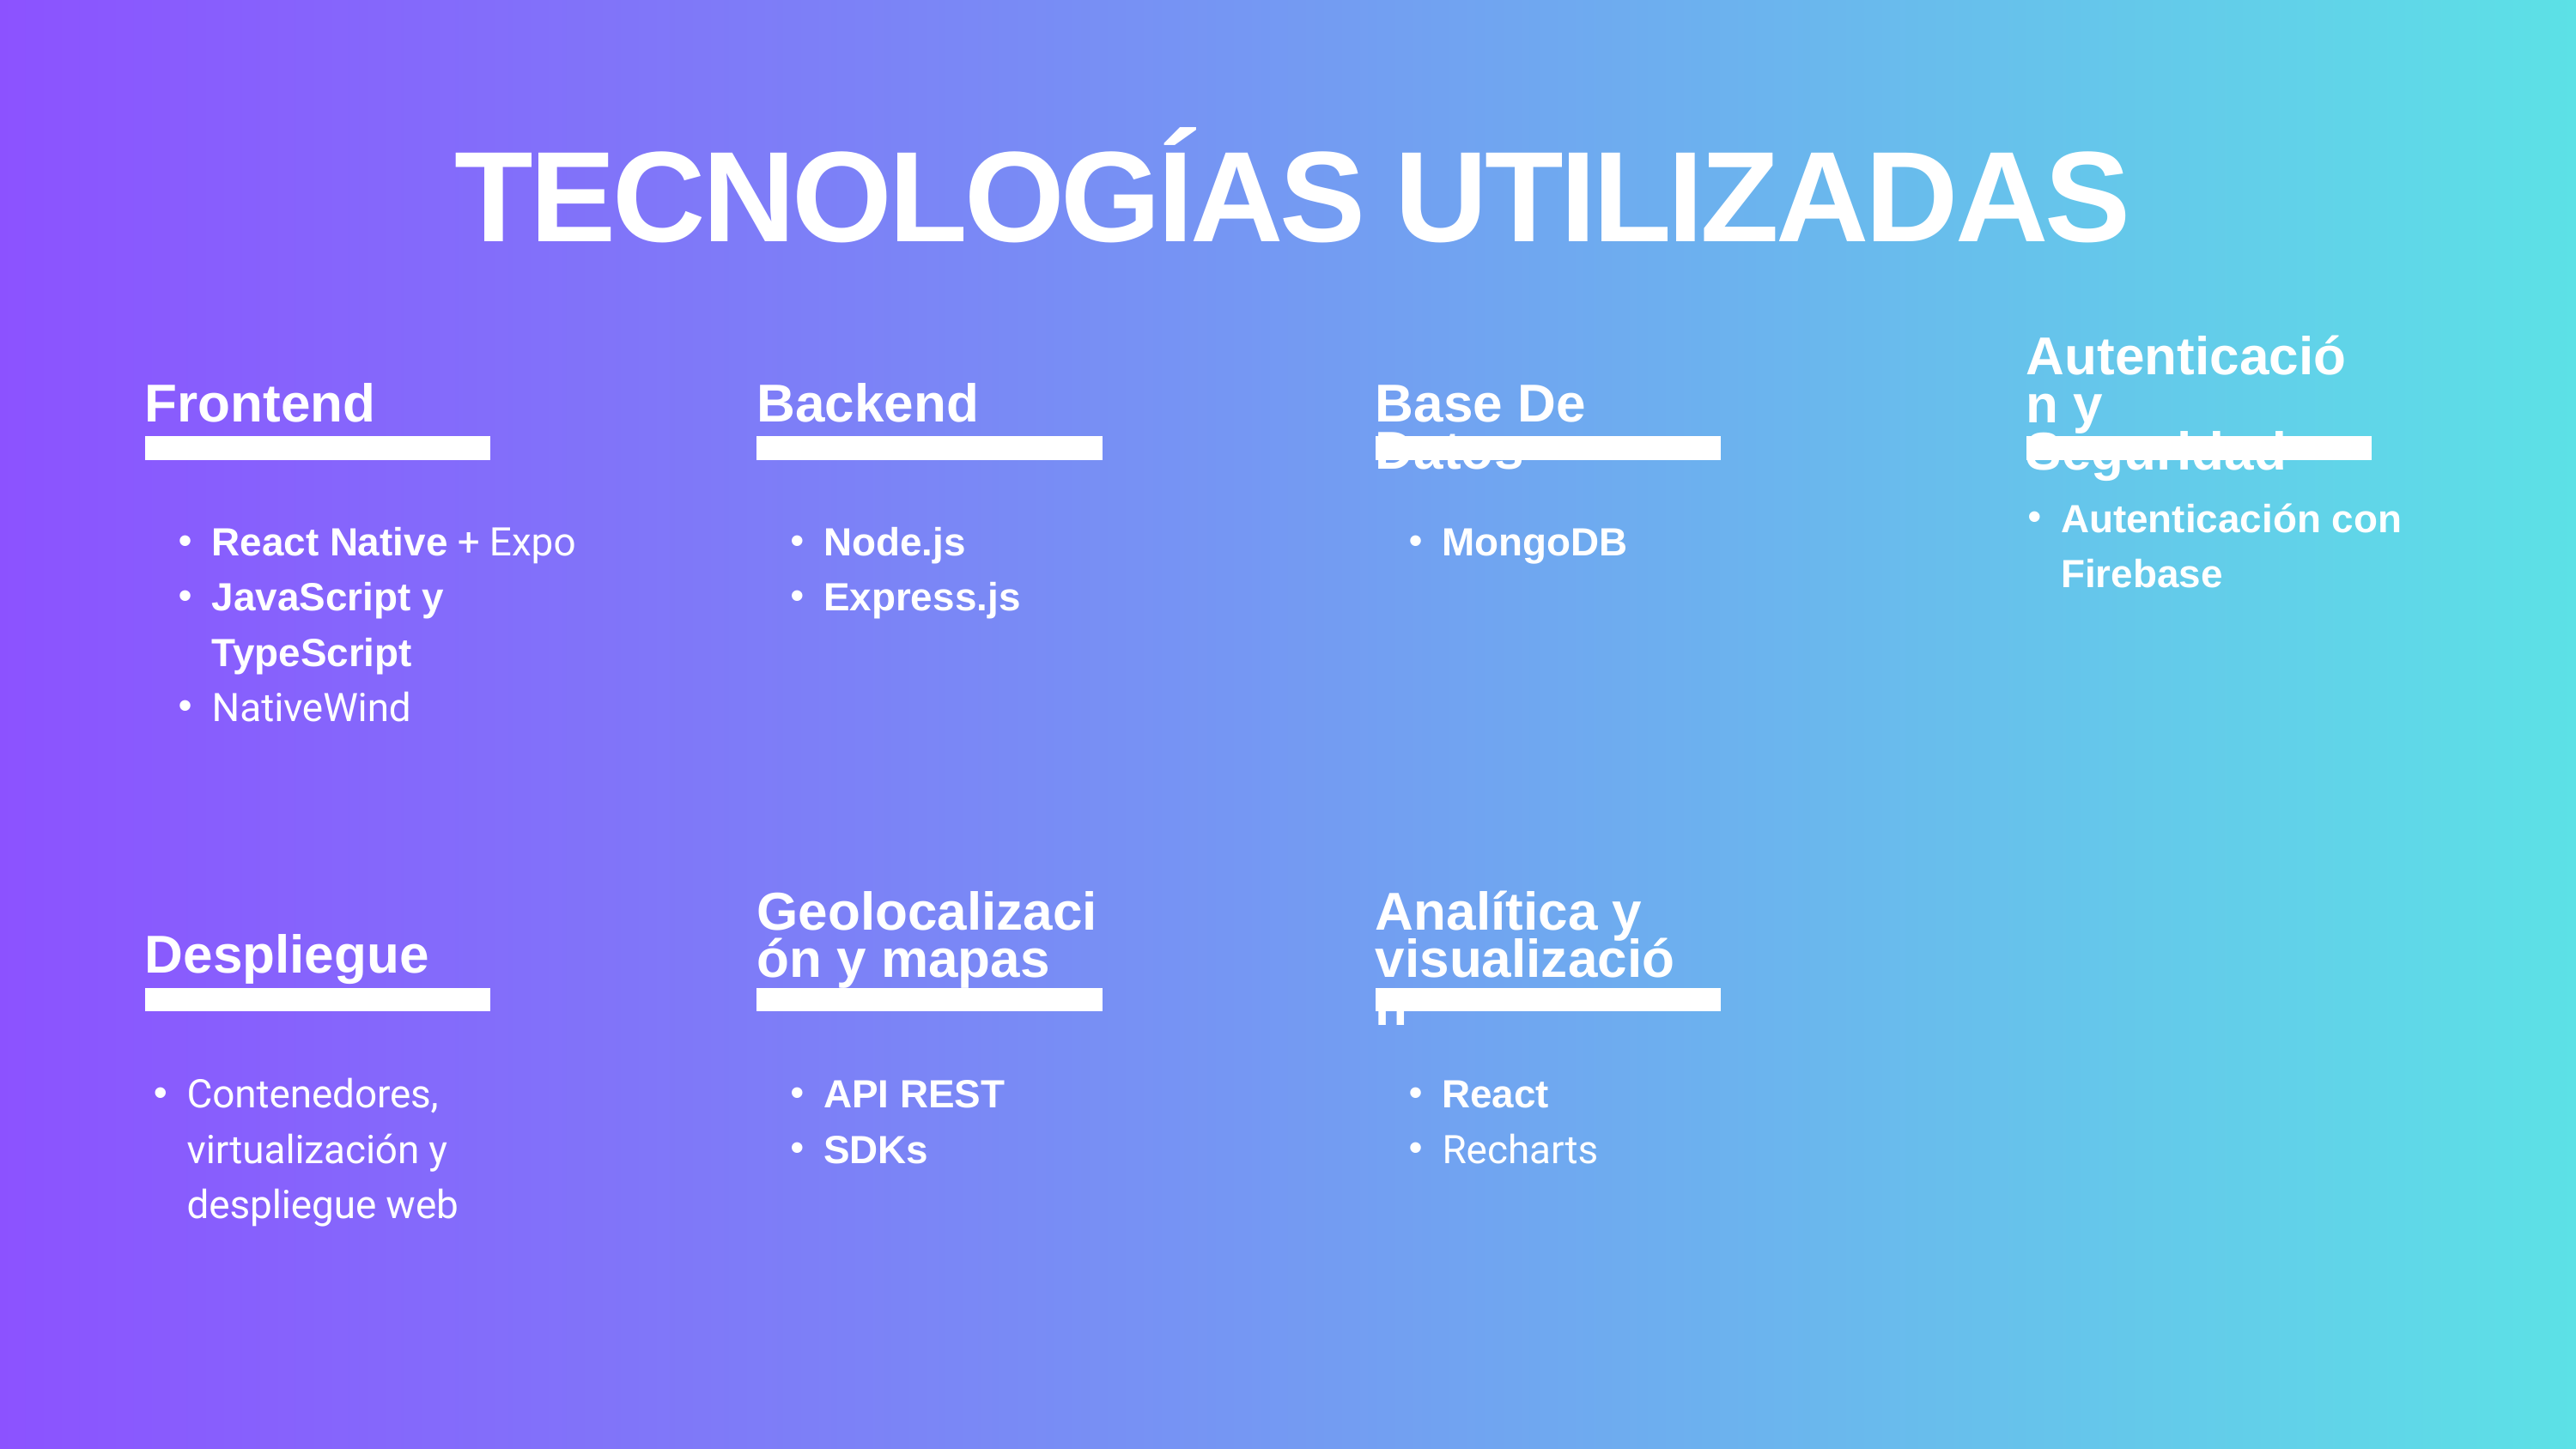

TECNOLOGÍAS UTILIZADAS
Autenticación y Seguridad
Frontend
Backend
Base De Datos

Autenticación con Firebase
React Native + Expo
JavaScript y TypeScript
NativeWind
Node.js
Express.js

MongoDB
Geolocalización y mapas
Analítica y visualización
Despliegue

Contenedores, virtualización y despliegue web
API REST
SDKs
React
Recharts